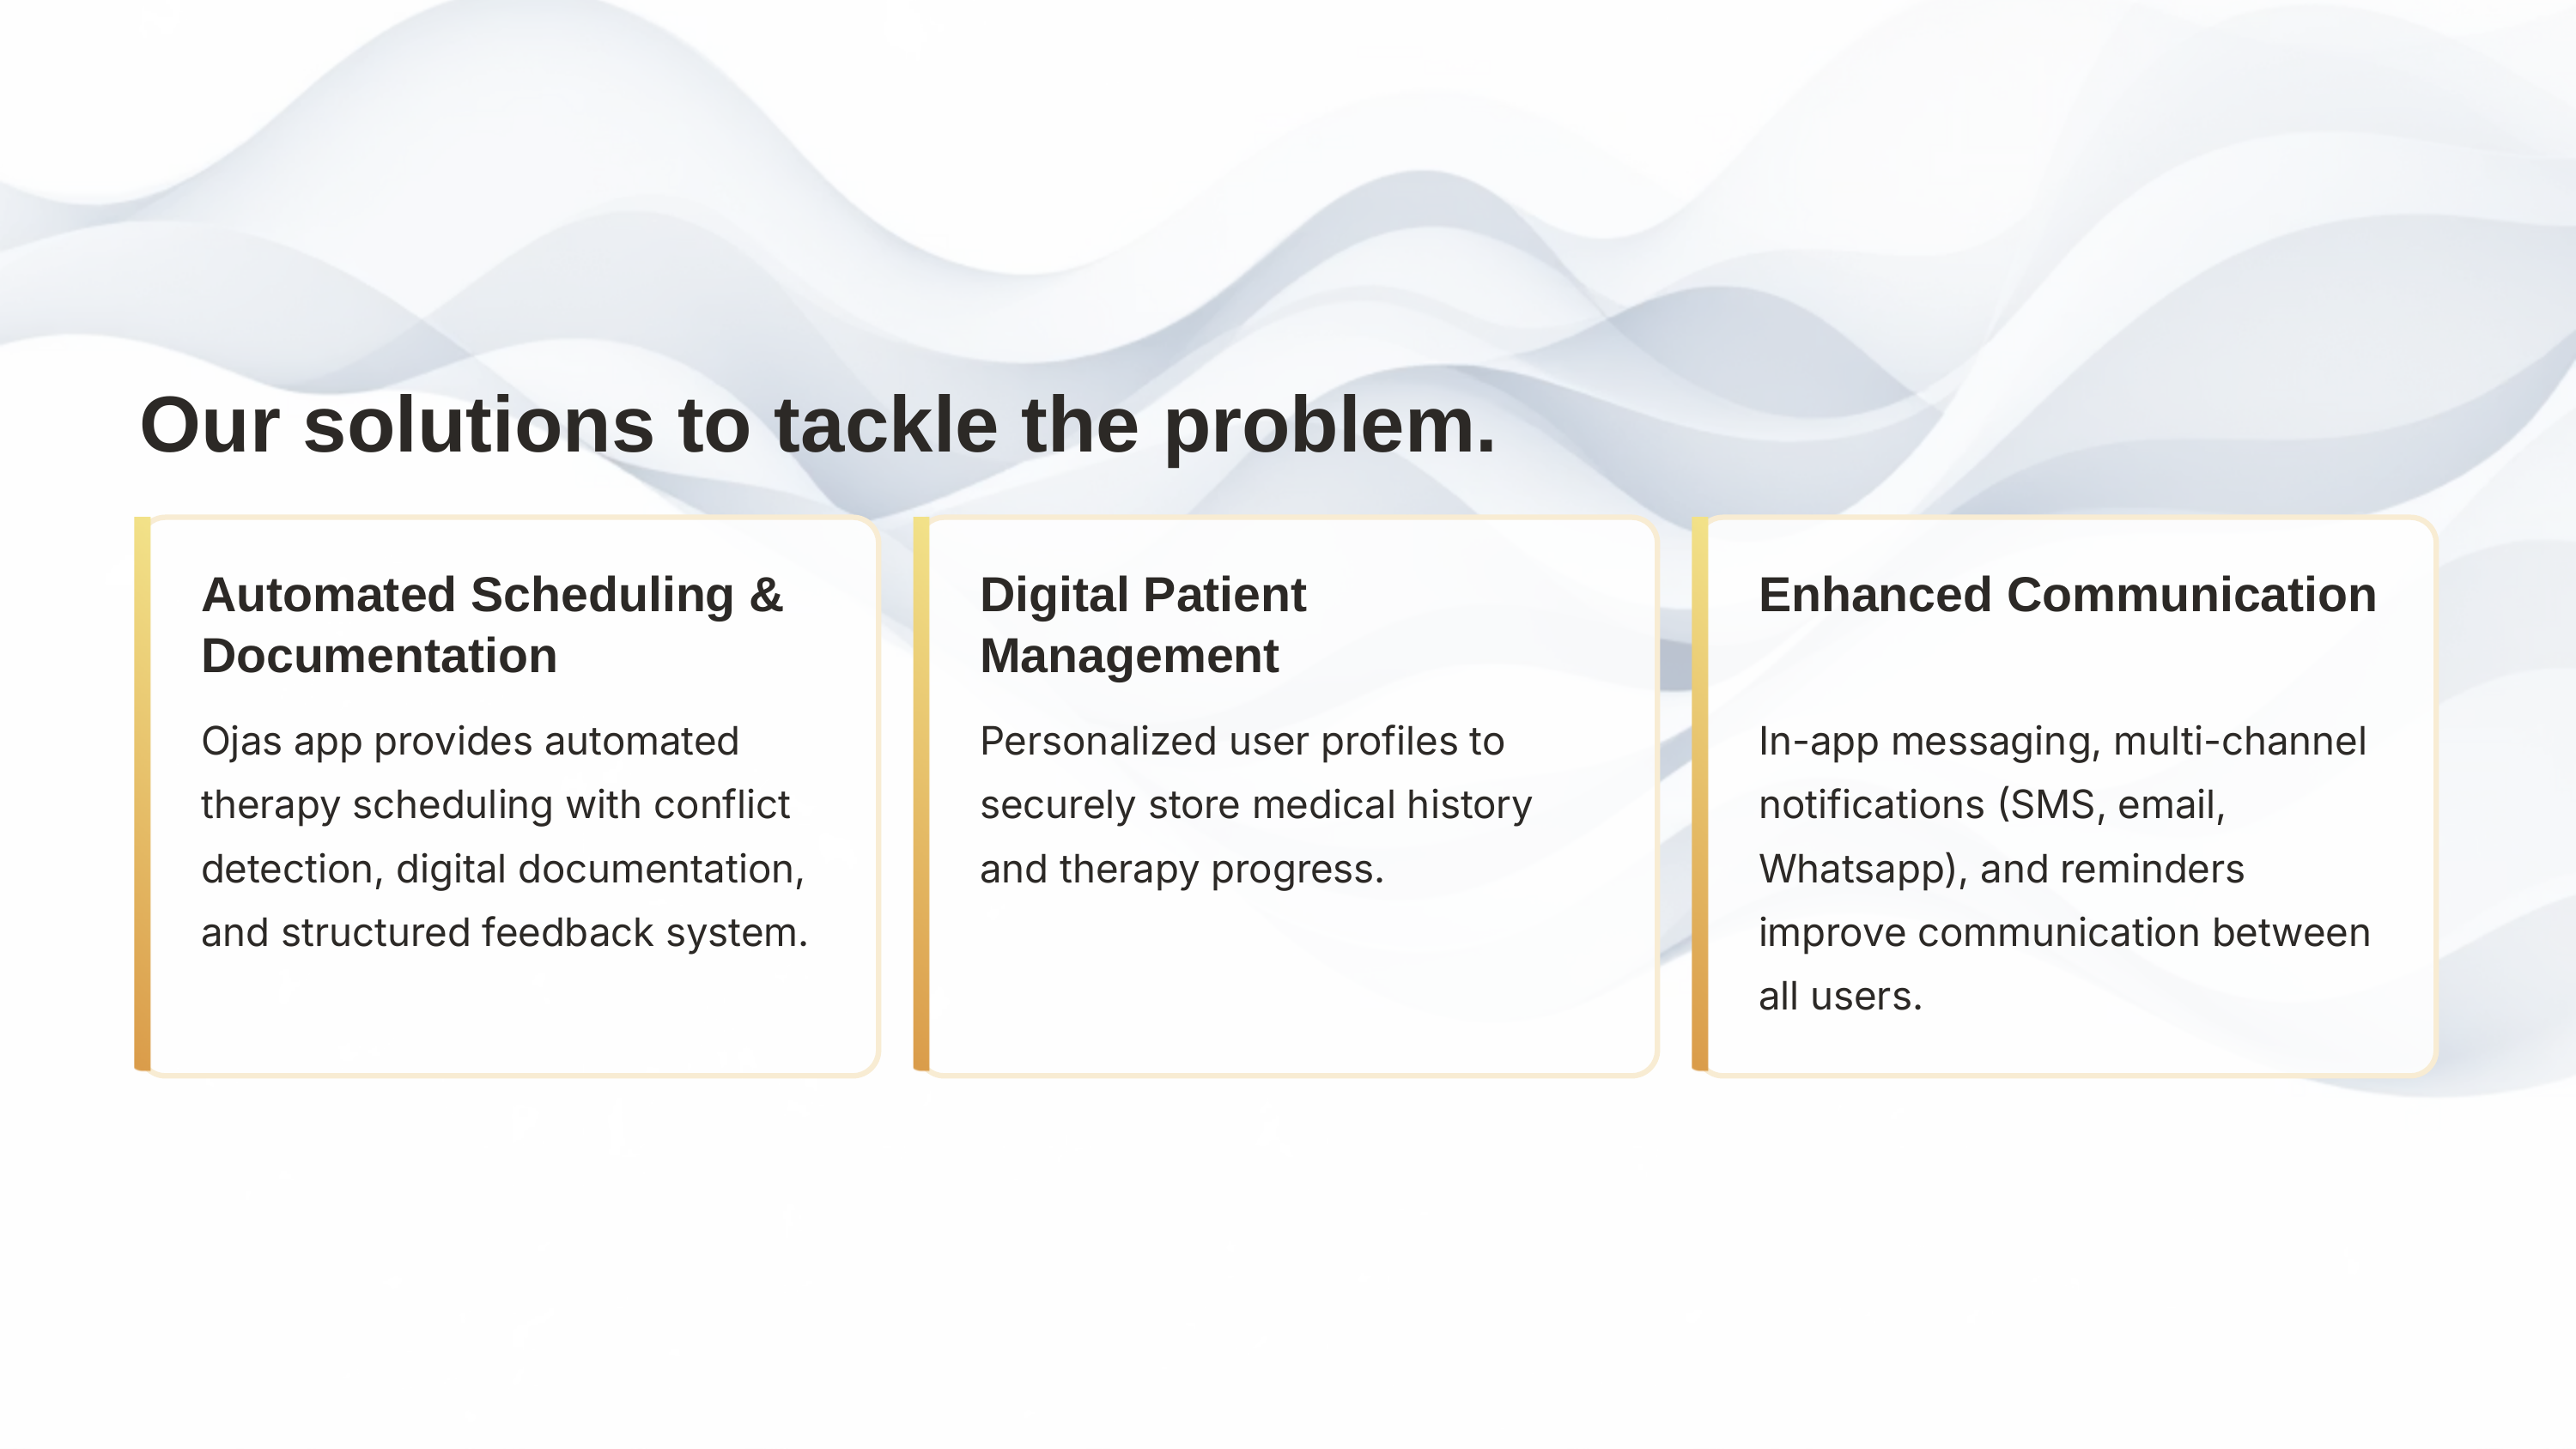

Our solutions to tackle the problem.

Automated Scheduling & Documentation
Digital Patient Management
Enhanced Communication
Ojas app provides automated therapy scheduling with conflict detection, digital documentation, and structured feedback system.
Personalized user profiles to securely store medical history and therapy progress.
In-app messaging, multi-channel notifications (SMS, email, Whatsapp), and reminders improve communication between all users.